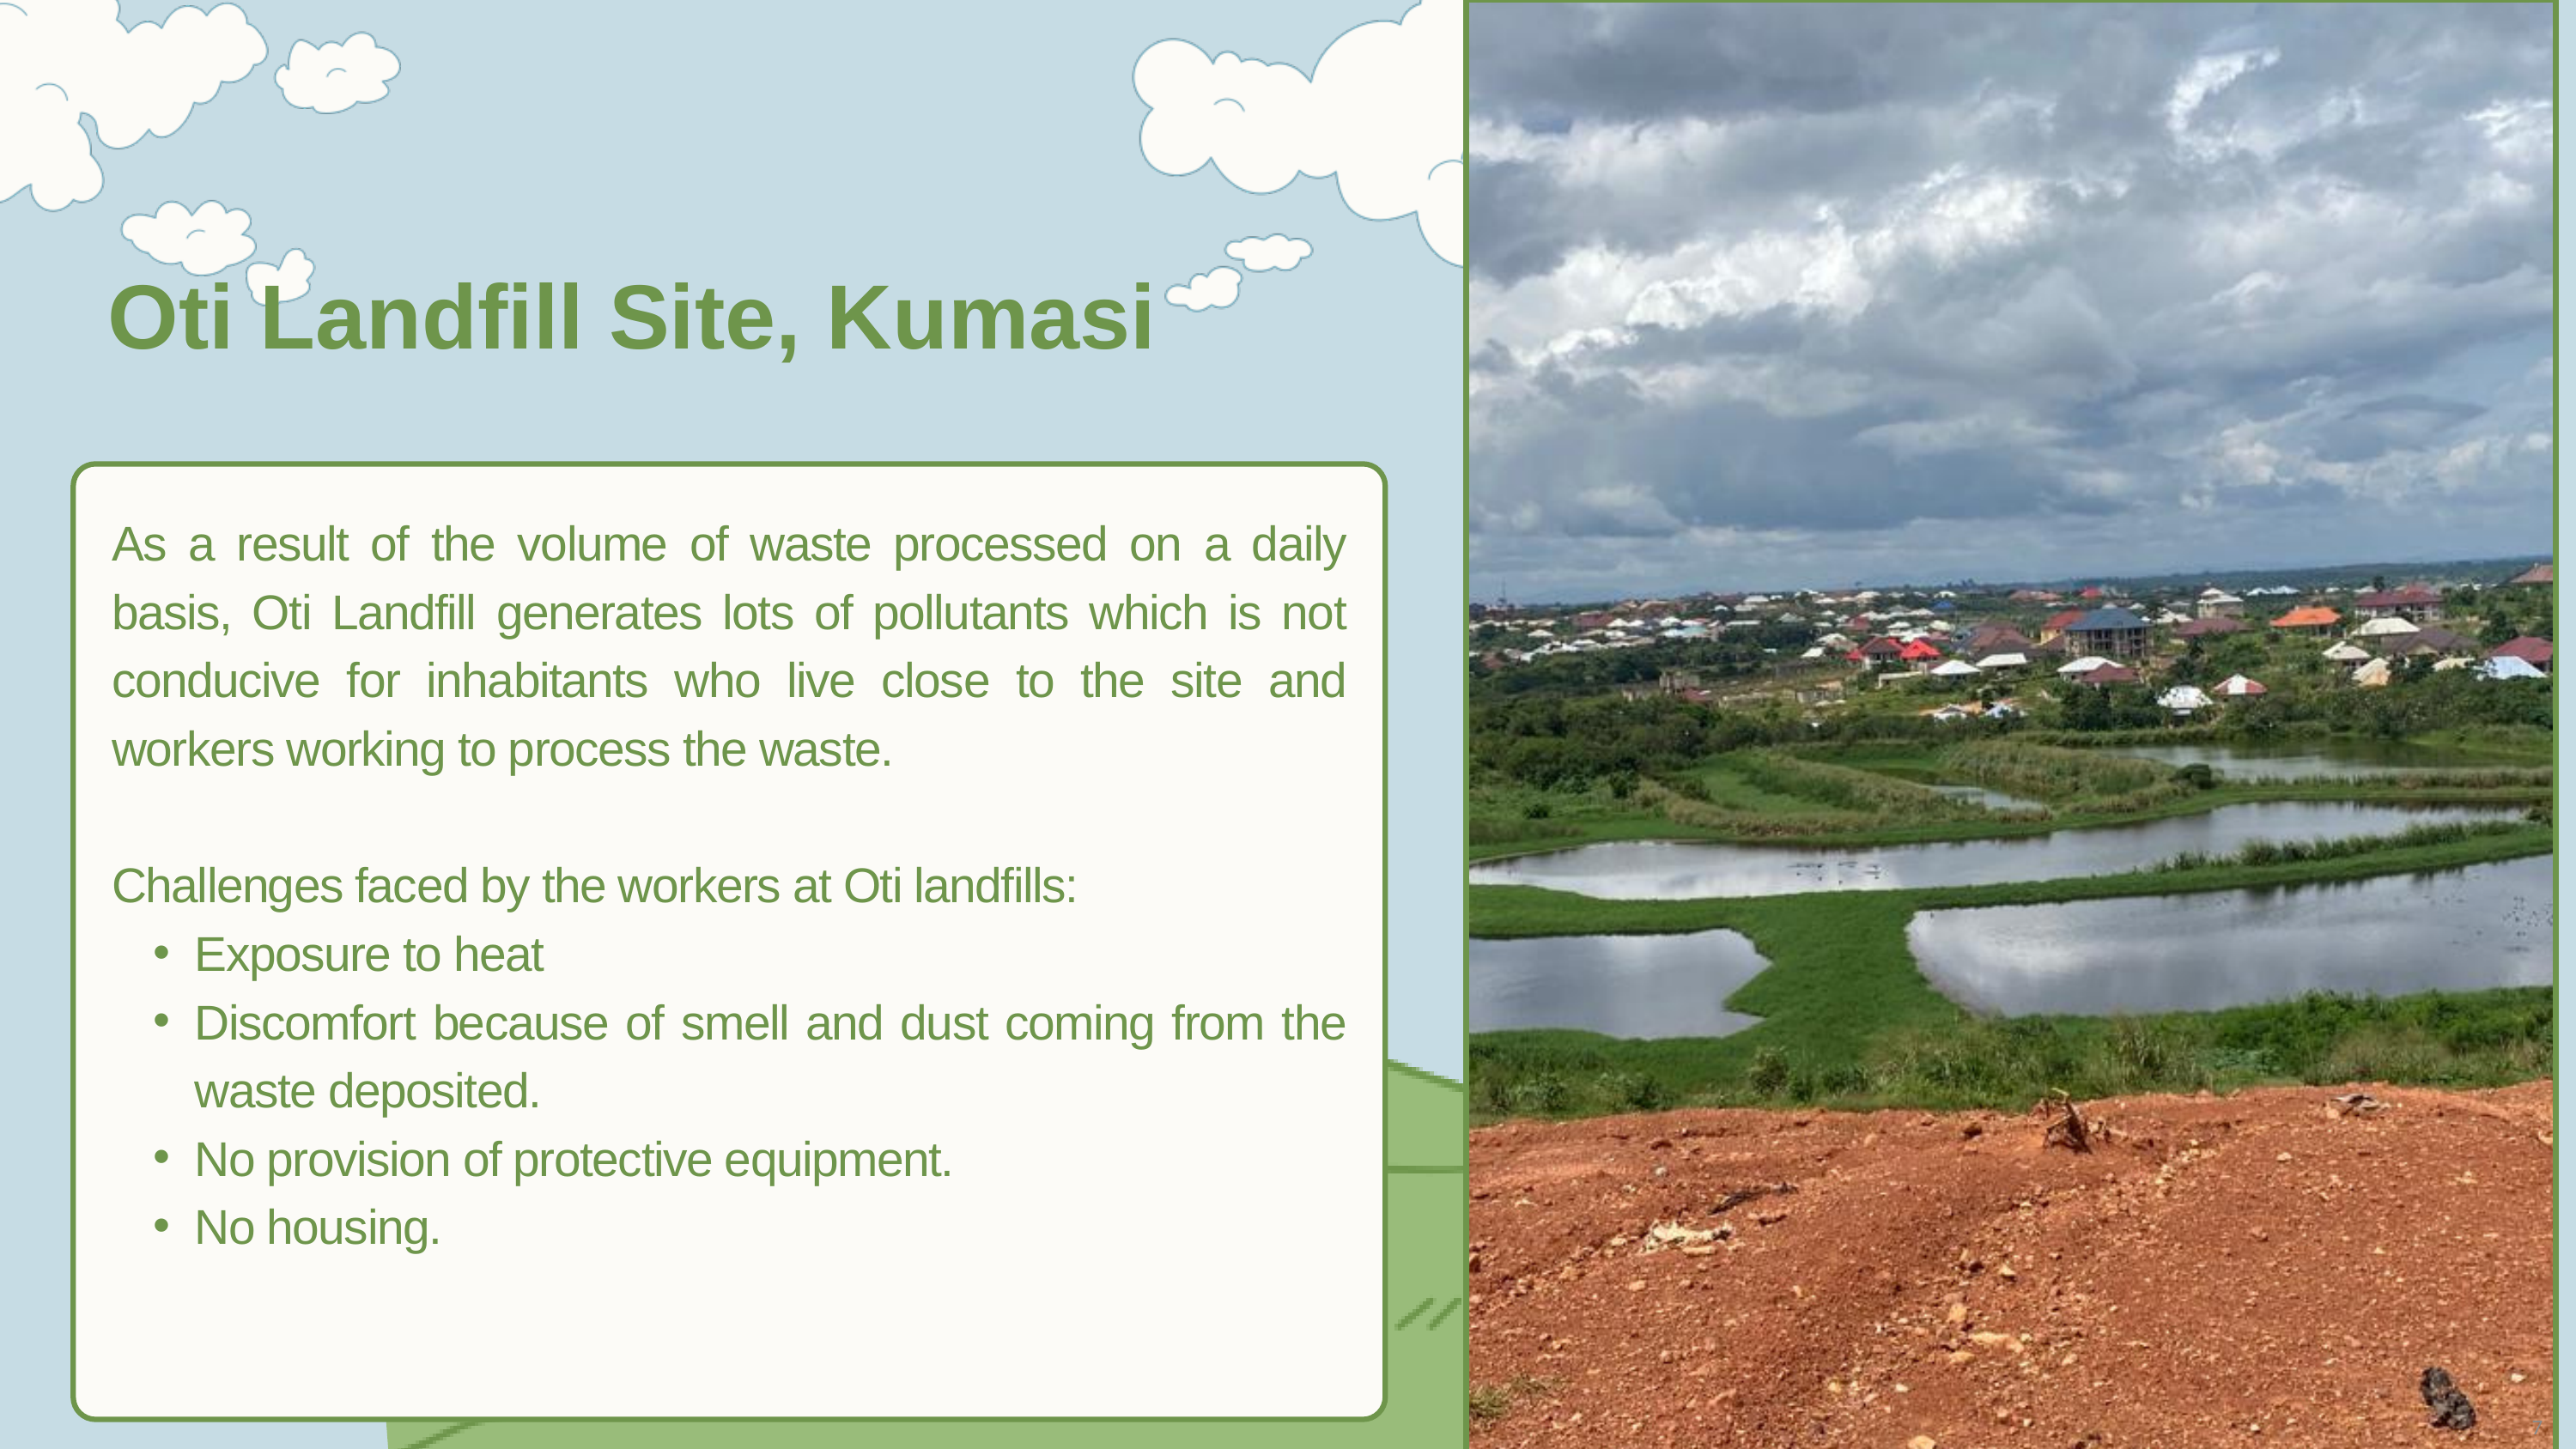

Oti Landfill Site, Kumasi

As a result of the volume of waste processed on a daily basis, Oti Landfill generates lots of pollutants which is not conducive for inhabitants who live close to the site and workers working to process the waste.

Challenges faced by the workers at Oti landfills:
Exposure to heat
Discomfort because of smell and dust coming from the waste deposited.
No provision of protective equipment.
No housing.

7